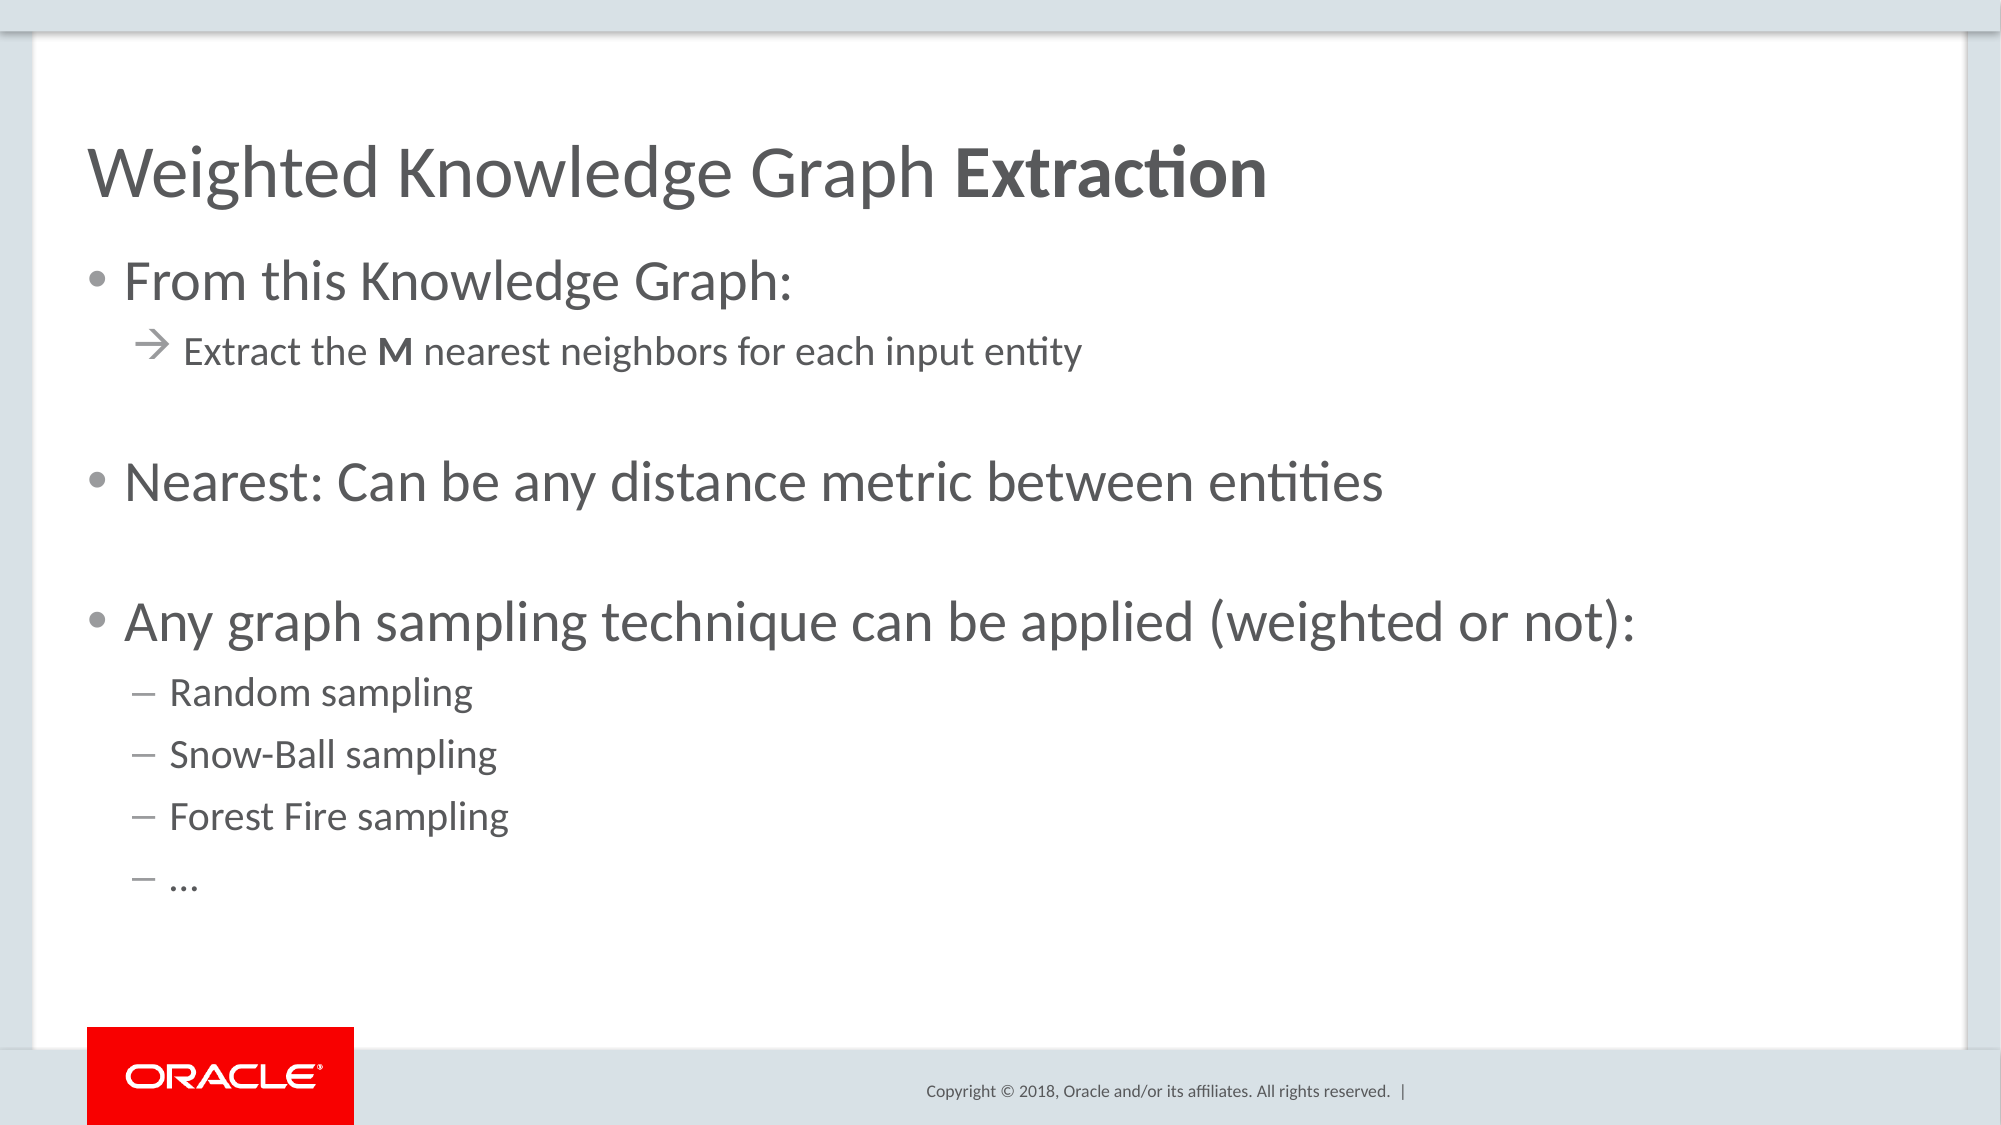

# Weighted Knowledge Graph Extraction
From this Knowledge Graph:
 Extract the M nearest neighbors for each input entity

Nearest: Can be any distance metric between entities

Any graph sampling technique can be applied (weighted or not):
Random sampling
Snow-Ball sampling
Forest Fire sampling
…